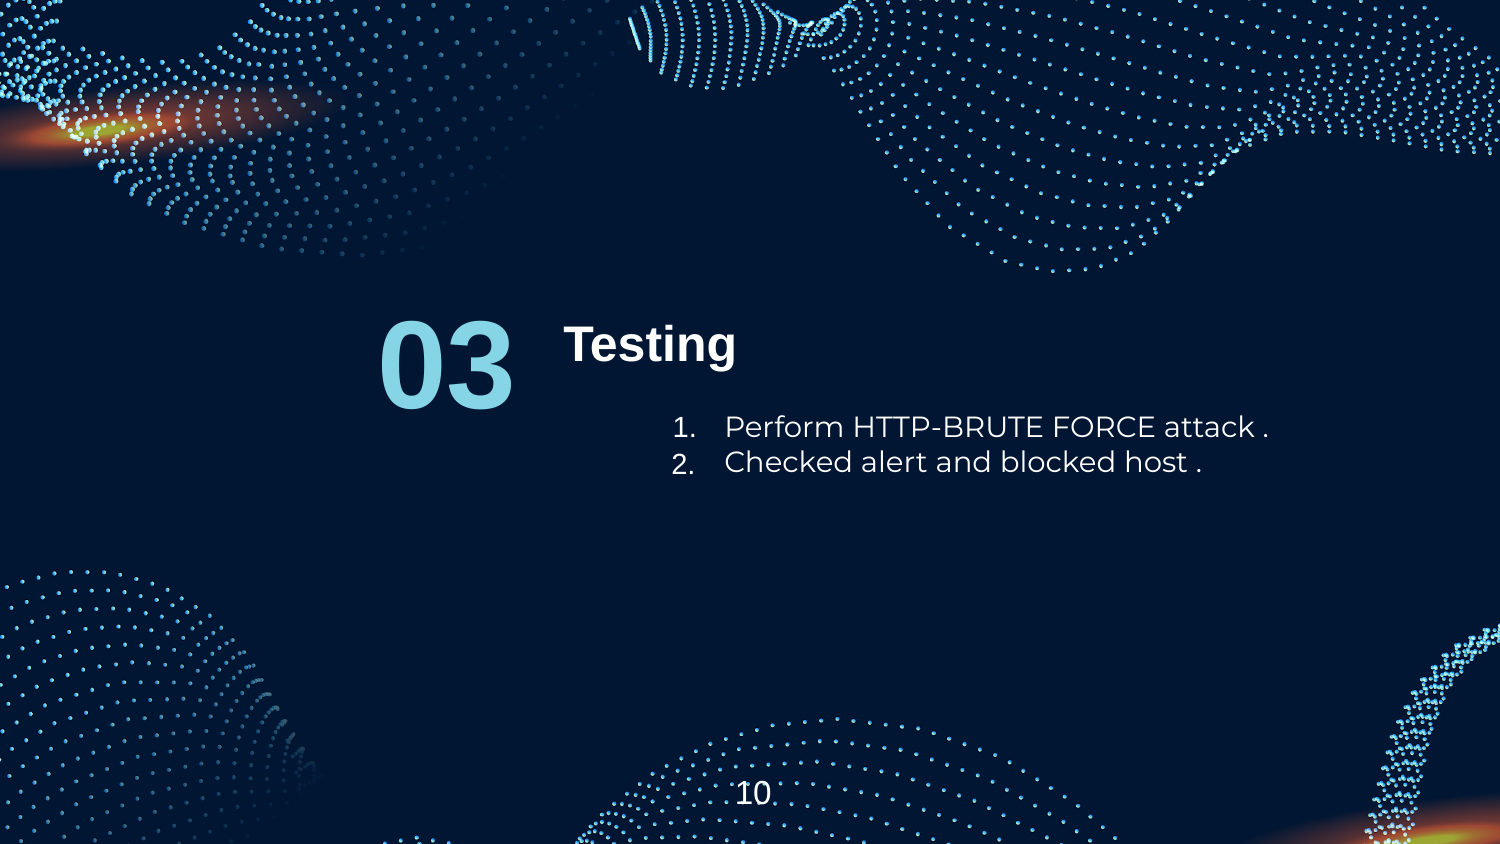

03
Testing
1.
Perform HTTP-BRUTE FORCE attack .
Checked alert and blocked host .
2.
10